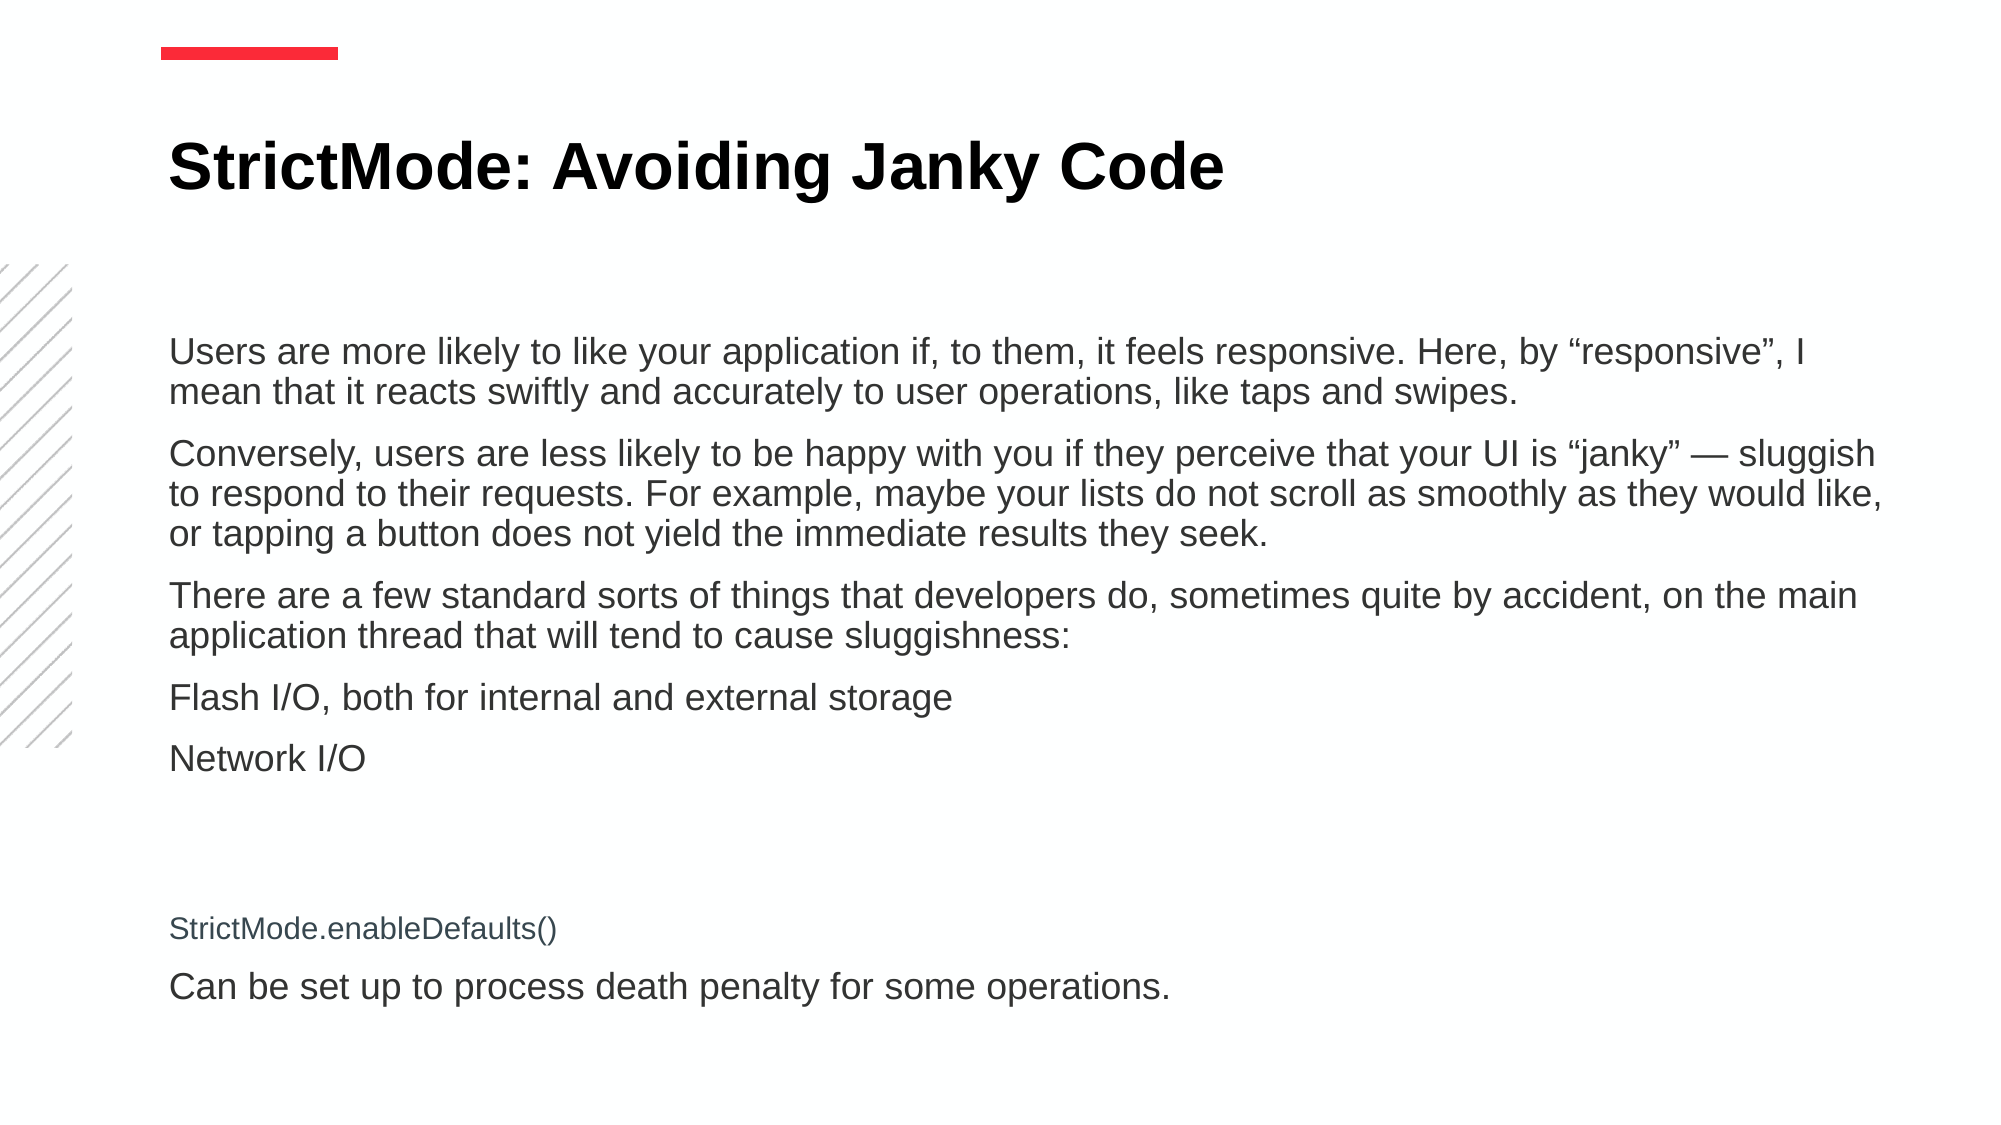

StrictMode: Avoiding Janky Code
Users are more likely to like your application if, to them, it feels responsive. Here, by “responsive”, I mean that it reacts swiftly and accurately to user operations, like taps and swipes.
Conversely, users are less likely to be happy with you if they perceive that your UI is “janky” — sluggish to respond to their requests. For example, maybe your lists do not scroll as smoothly as they would like, or tapping a button does not yield the immediate results they seek.
There are a few standard sorts of things that developers do, sometimes quite by accident, on the main application thread that will tend to cause sluggishness:
Flash I/O, both for internal and external storage
Network I/O

StrictMode.enableDefaults()
Can be set up to process death penalty for some operations.
26